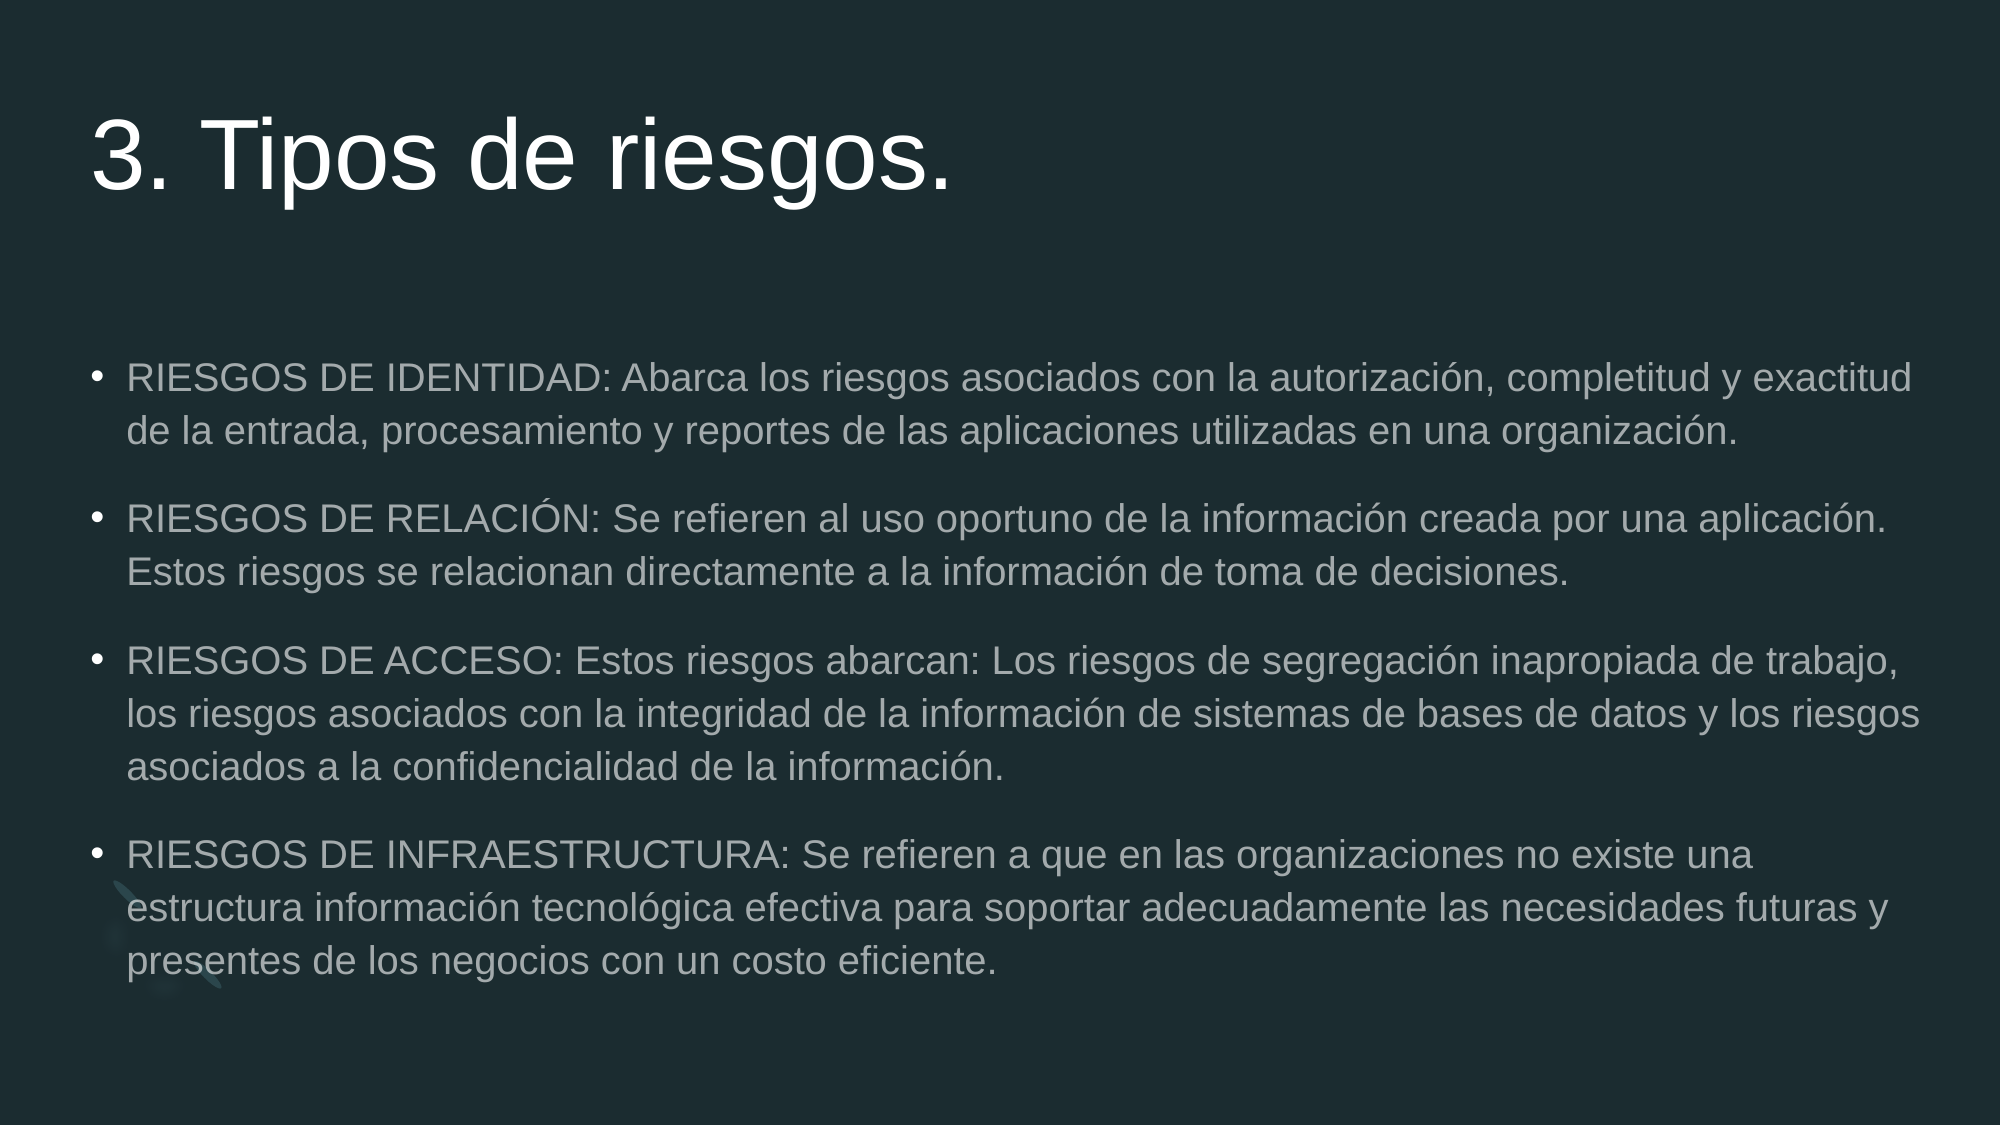

# 3. Tipos de riesgos.
RIESGOS DE IDENTIDAD: Abarca los riesgos asociados con la autorización, completitud y exactitud de la entrada, procesamiento y reportes de las aplicaciones utilizadas en una organización.
RIESGOS DE RELACIÓN: Se refieren al uso oportuno de la información creada por una aplicación. Estos riesgos se relacionan directamente a la información de toma de decisiones.
RIESGOS DE ACCESO: Estos riesgos abarcan: Los riesgos de segregación inapropiada de trabajo, los riesgos asociados con la integridad de la información de sistemas de bases de datos y los riesgos asociados a la confidencialidad de la información.
RIESGOS DE INFRAESTRUCTURA: Se refieren a que en las organizaciones no existe una estructura información tecnológica efectiva para soportar adecuadamente las necesidades futuras y presentes de los negocios con un costo eficiente.